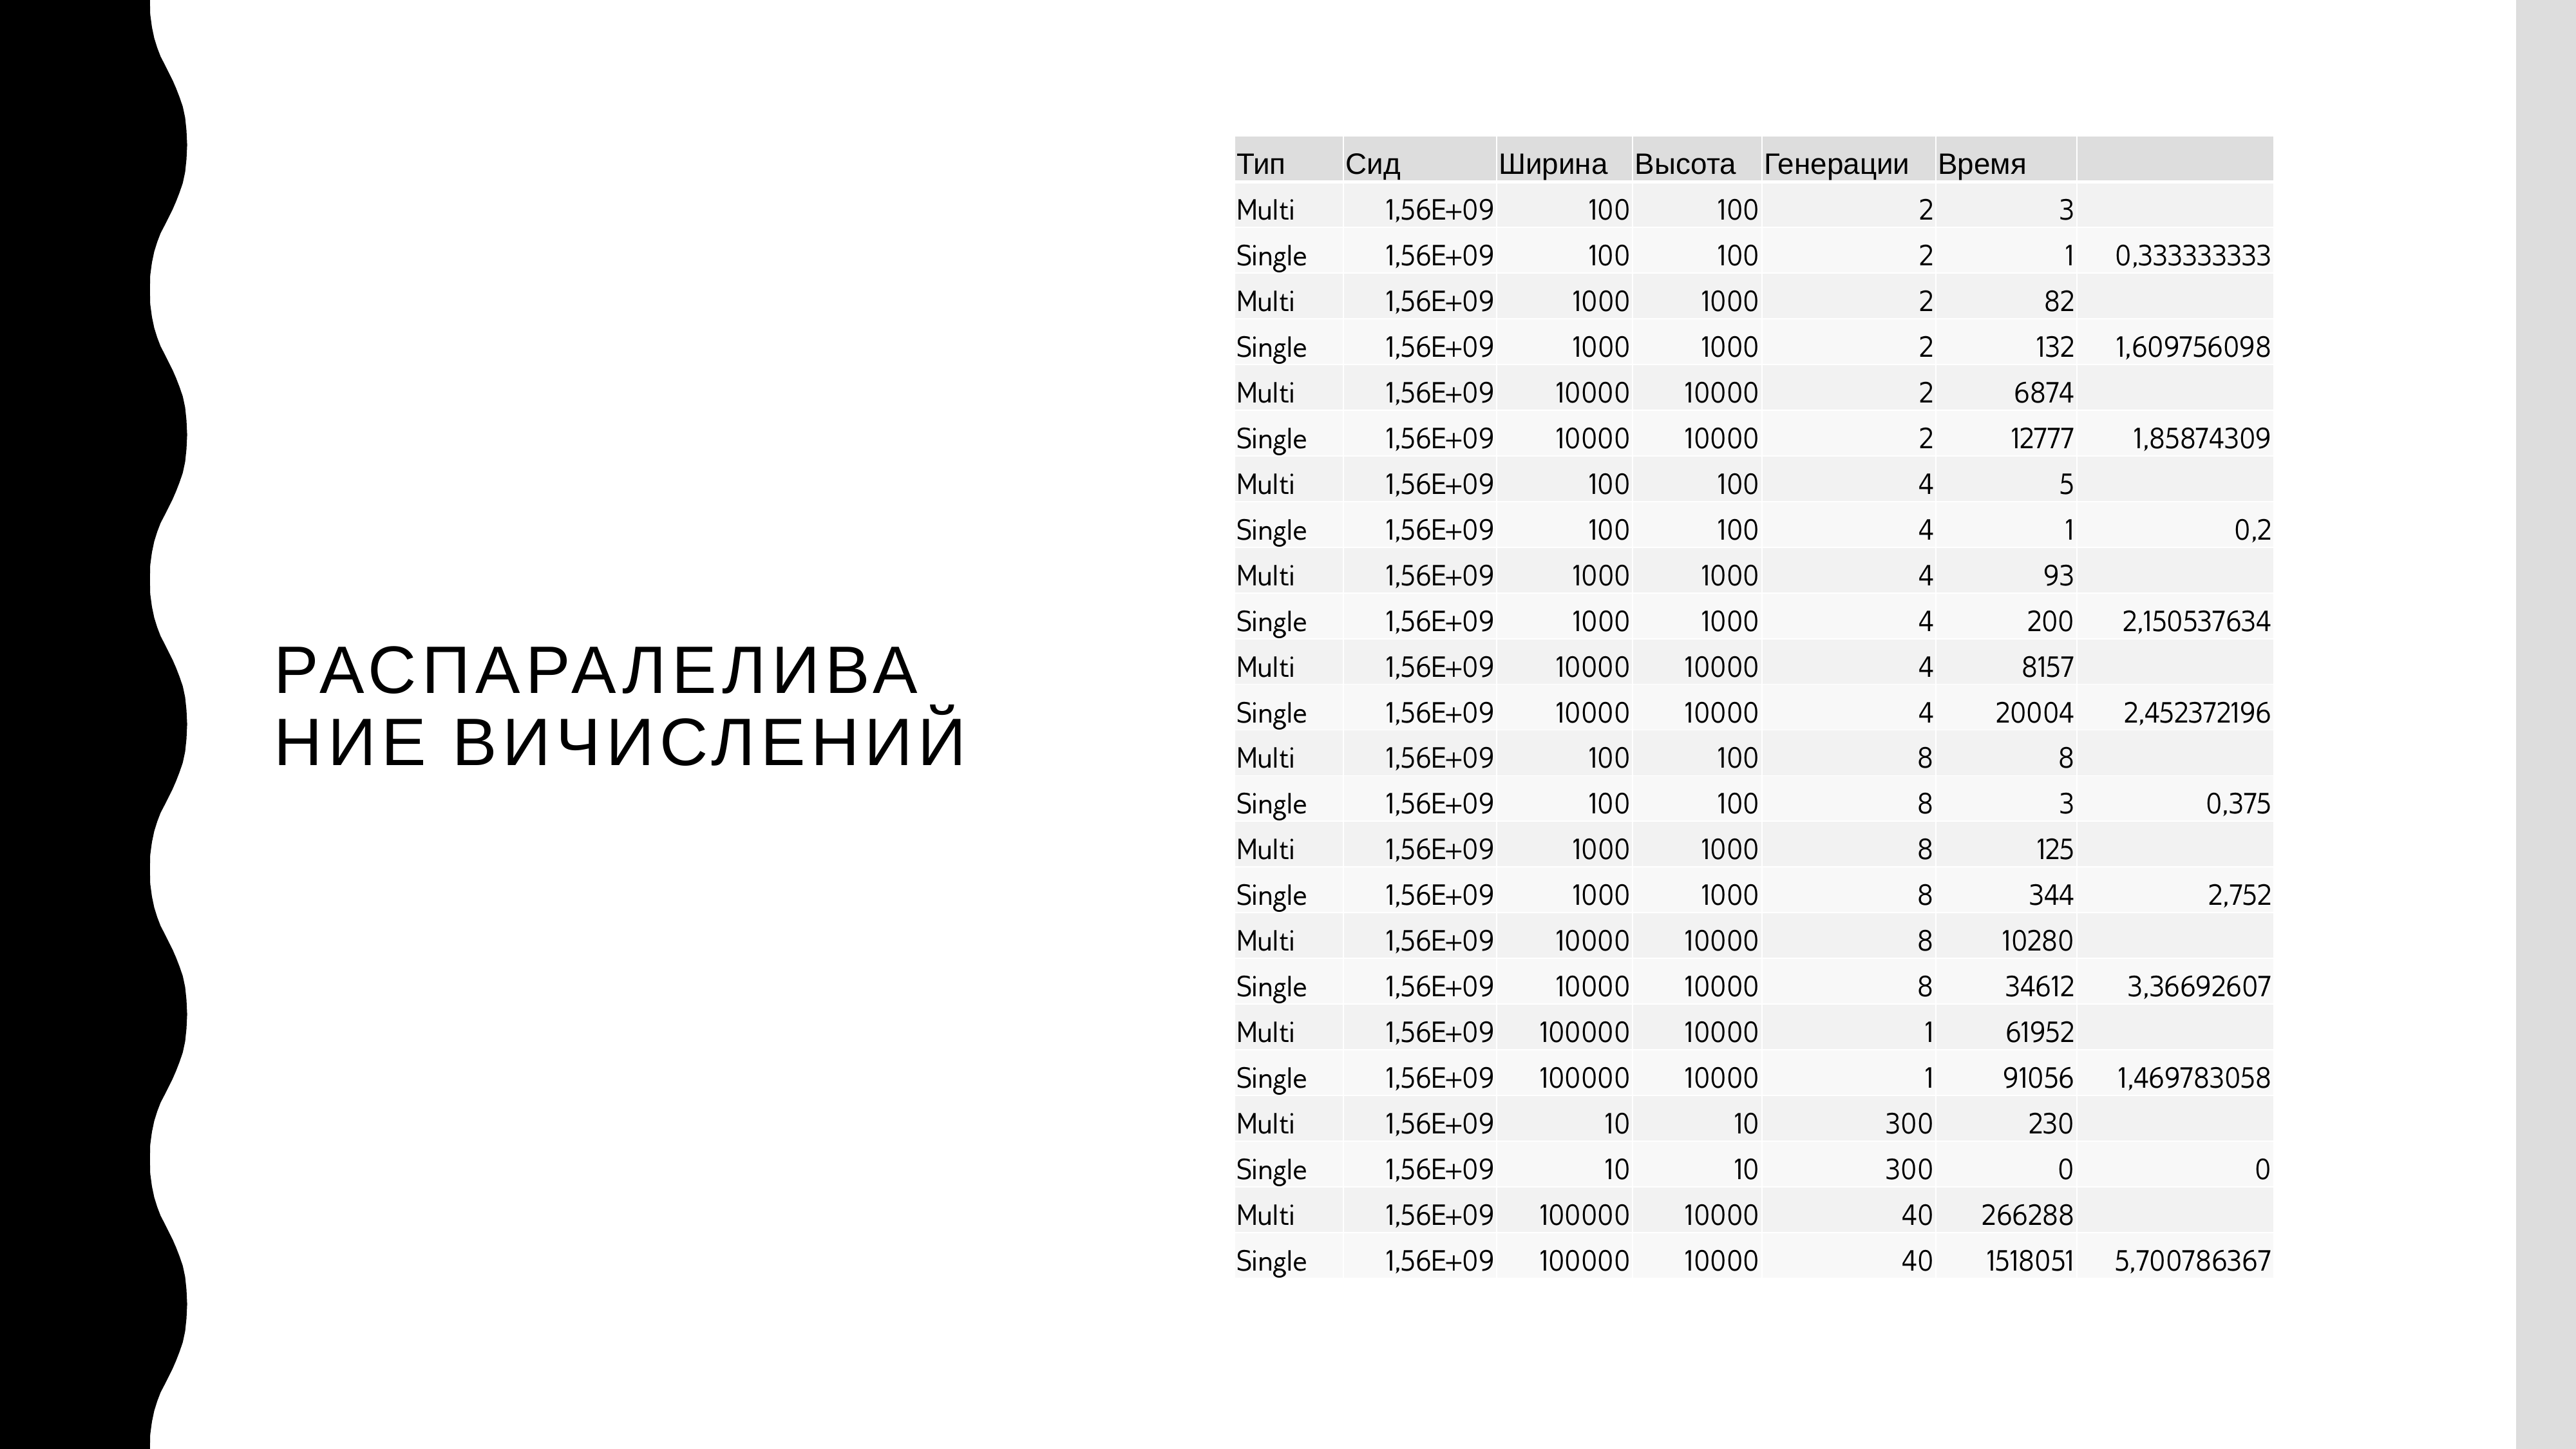

# Распаралеливание вичислений
| Тип | Сид | Ширина | Высота | Генерации | Время |  |
| --- | --- | --- | --- | --- | --- | --- |
| Multi | 1,56E+09 | 100 | 100 | 2 | 3 |  |
| Single | 1,56E+09 | 100 | 100 | 2 | 1 | 0,333333333 |
| Multi | 1,56E+09 | 1000 | 1000 | 2 | 82 |  |
| Single | 1,56E+09 | 1000 | 1000 | 2 | 132 | 1,609756098 |
| Multi | 1,56E+09 | 10000 | 10000 | 2 | 6874 |  |
| Single | 1,56E+09 | 10000 | 10000 | 2 | 12777 | 1,85874309 |
| Multi | 1,56E+09 | 100 | 100 | 4 | 5 |  |
| Single | 1,56E+09 | 100 | 100 | 4 | 1 | 0,2 |
| Multi | 1,56E+09 | 1000 | 1000 | 4 | 93 |  |
| Single | 1,56E+09 | 1000 | 1000 | 4 | 200 | 2,150537634 |
| Multi | 1,56E+09 | 10000 | 10000 | 4 | 8157 |  |
| Single | 1,56E+09 | 10000 | 10000 | 4 | 20004 | 2,452372196 |
| Multi | 1,56E+09 | 100 | 100 | 8 | 8 |  |
| Single | 1,56E+09 | 100 | 100 | 8 | 3 | 0,375 |
| Multi | 1,56E+09 | 1000 | 1000 | 8 | 125 |  |
| Single | 1,56E+09 | 1000 | 1000 | 8 | 344 | 2,752 |
| Multi | 1,56E+09 | 10000 | 10000 | 8 | 10280 |  |
| Single | 1,56E+09 | 10000 | 10000 | 8 | 34612 | 3,36692607 |
| Multi | 1,56E+09 | 100000 | 10000 | 1 | 61952 |  |
| Single | 1,56E+09 | 100000 | 10000 | 1 | 91056 | 1,469783058 |
| Multi | 1,56E+09 | 10 | 10 | 300 | 230 |  |
| Single | 1,56E+09 | 10 | 10 | 300 | 0 | 0 |
| Multi | 1,56E+09 | 100000 | 10000 | 40 | 266288 |  |
| Single | 1,56E+09 | 100000 | 10000 | 40 | 1518051 | 5,700786367 |